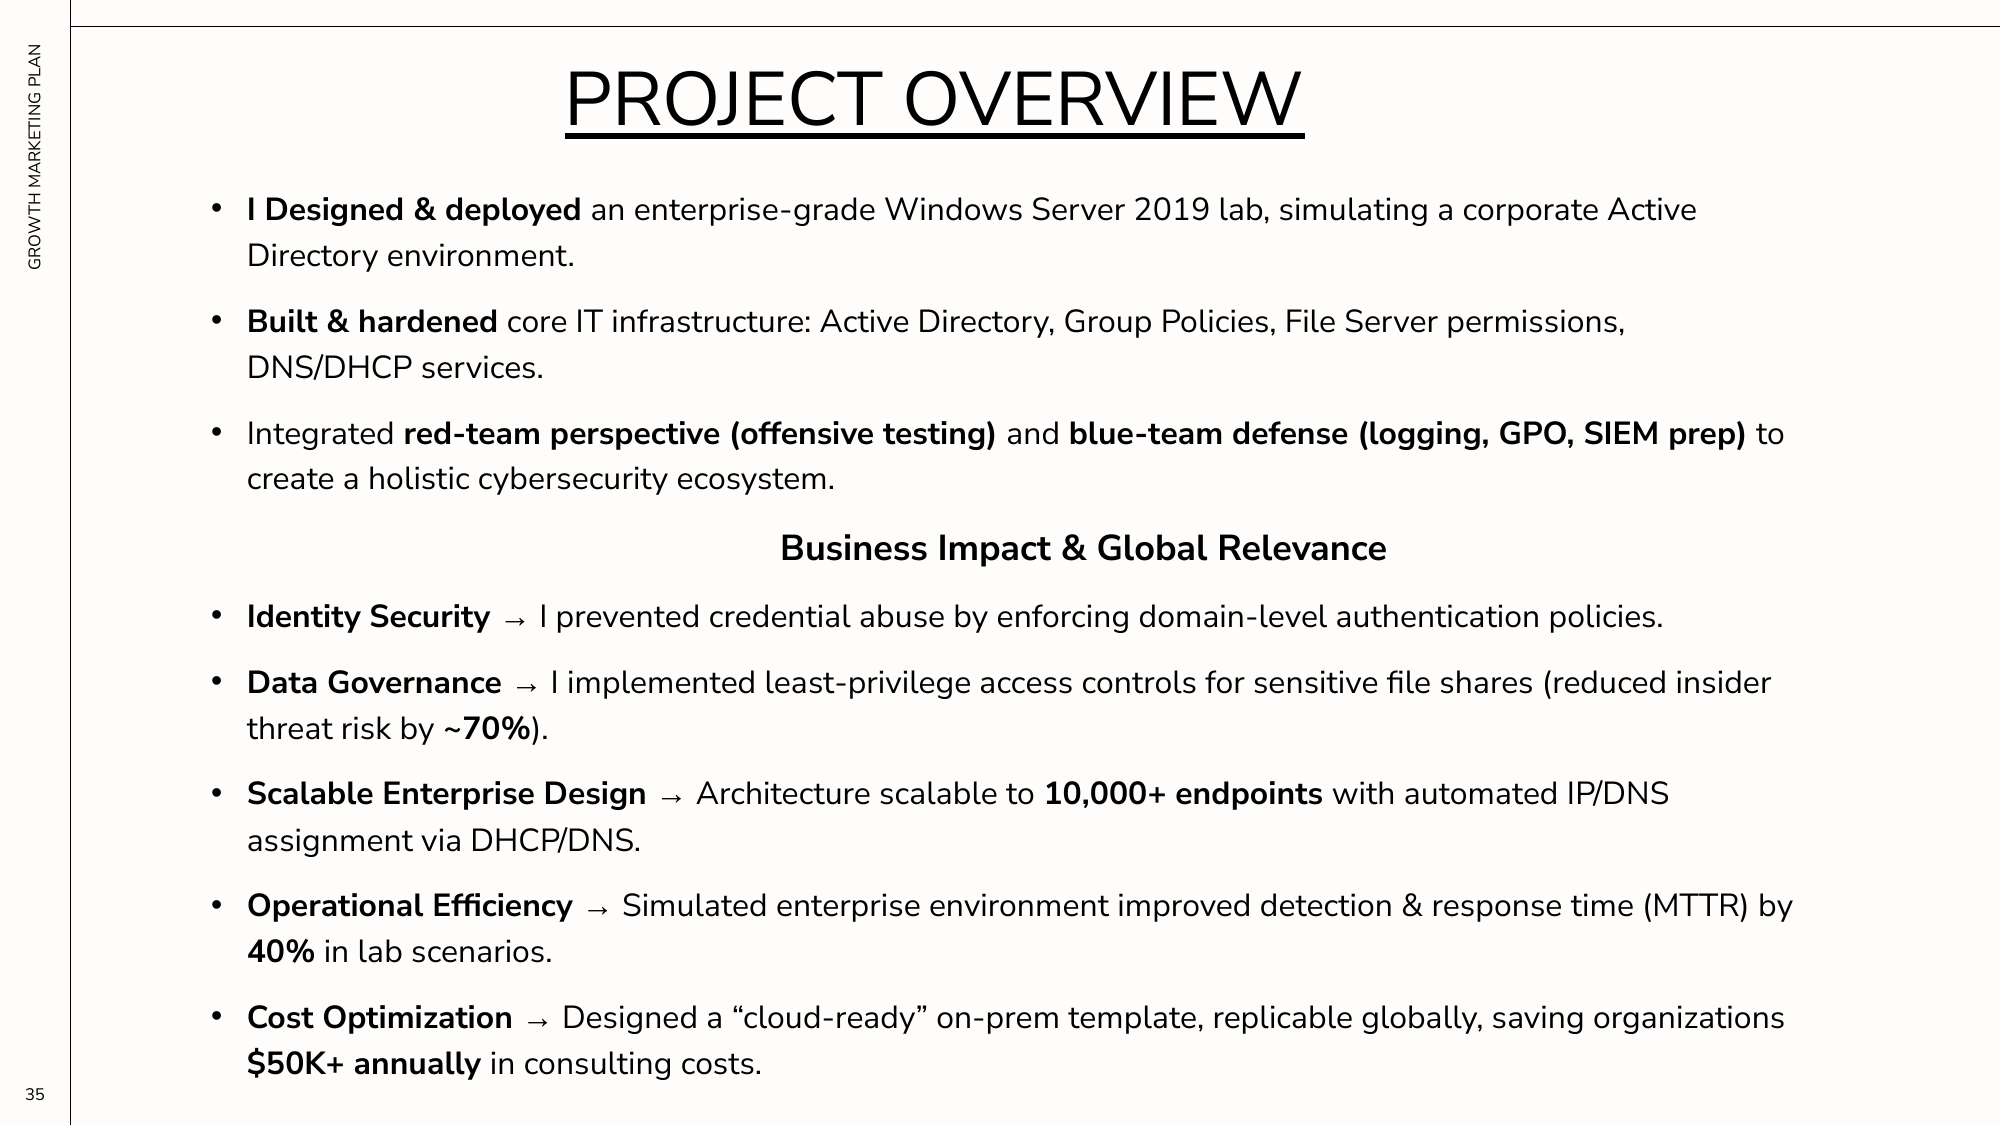

# Project Overview
I Designed & deployed an enterprise-grade Windows Server 2019 lab, simulating a corporate Active Directory environment.
Built & hardened core IT infrastructure: Active Directory, Group Policies, File Server permissions, DNS/DHCP services.
Integrated red-team perspective (offensive testing) and blue-team defense (logging, GPO, SIEM prep) to create a holistic cybersecurity ecosystem.
                                                                     Business Impact & Global Relevance
Identity Security → I prevented credential abuse by enforcing domain-level authentication policies.
Data Governance → I implemented least-privilege access controls for sensitive file shares (reduced insider threat risk by ~70%).
Scalable Enterprise Design → Architecture scalable to 10,000+ endpoints with automated IP/DNS assignment via DHCP/DNS.
Operational Efficiency → Simulated enterprise environment improved detection & response time (MTTR) by 40% in lab scenarios.
Cost Optimization → Designed a “cloud-ready” on-prem template, replicable globally, saving organizations $50K+ annually in consulting costs.
GROWTH MARKETING PLAN
35